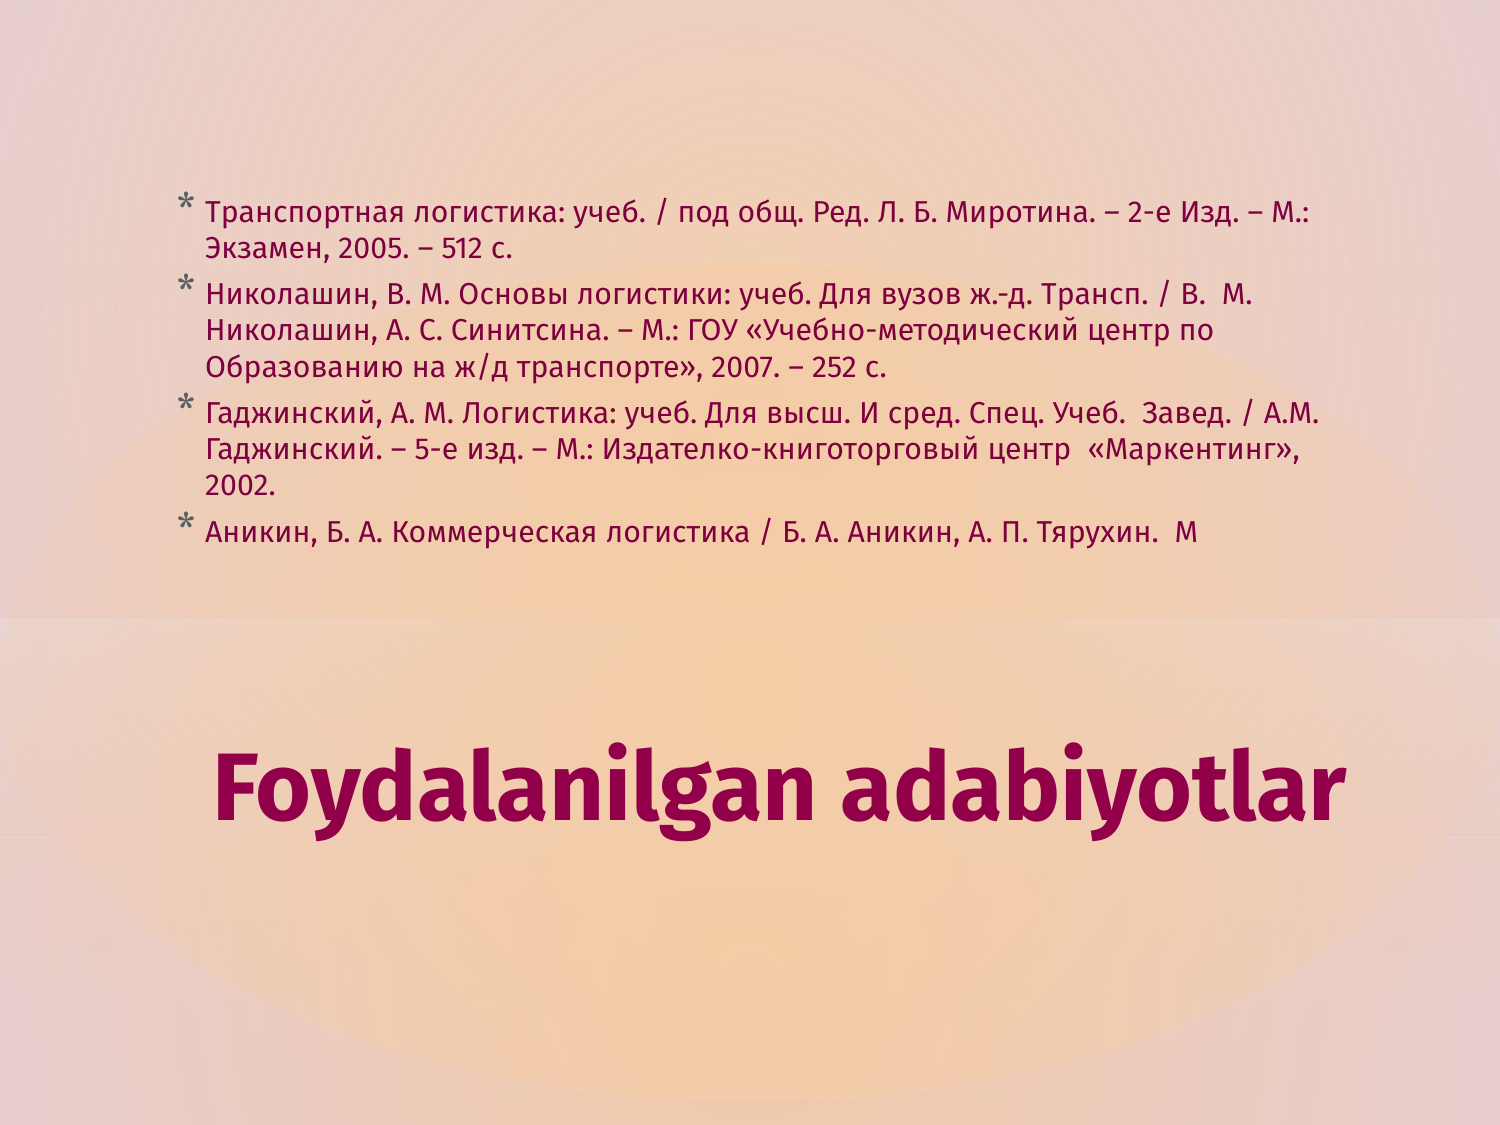

Транспортная логистика: учеб. / под общ. Ред. Л. Б. Миротина. – 2-e Изд. – M.: Экзамен, 2005. – 512 с.
Николашин, В. M. Основы логистики: учеб. Для вузов ж.-д. Трансп. / В.  M. Николашин, A. С. Синитсина. – M.: ГОУ «Учебно-методический центр по  Образованию на ж/д транспорте», 2007. – 252 с.
Гаджинский, A. M. Логистика: учеб. Для высш. И сред. Спец. Учеб.  Завед. / A.M. Гаджинский. – 5-e изд. – M.: Издателко-книготорговый центр  «Маркентинг», 2002.
Аникин, Б. A. Коммерческая логистика / Б. A. Аникин, A. П. Тярухин.  M
# Foydalanilgan adabiyotlar